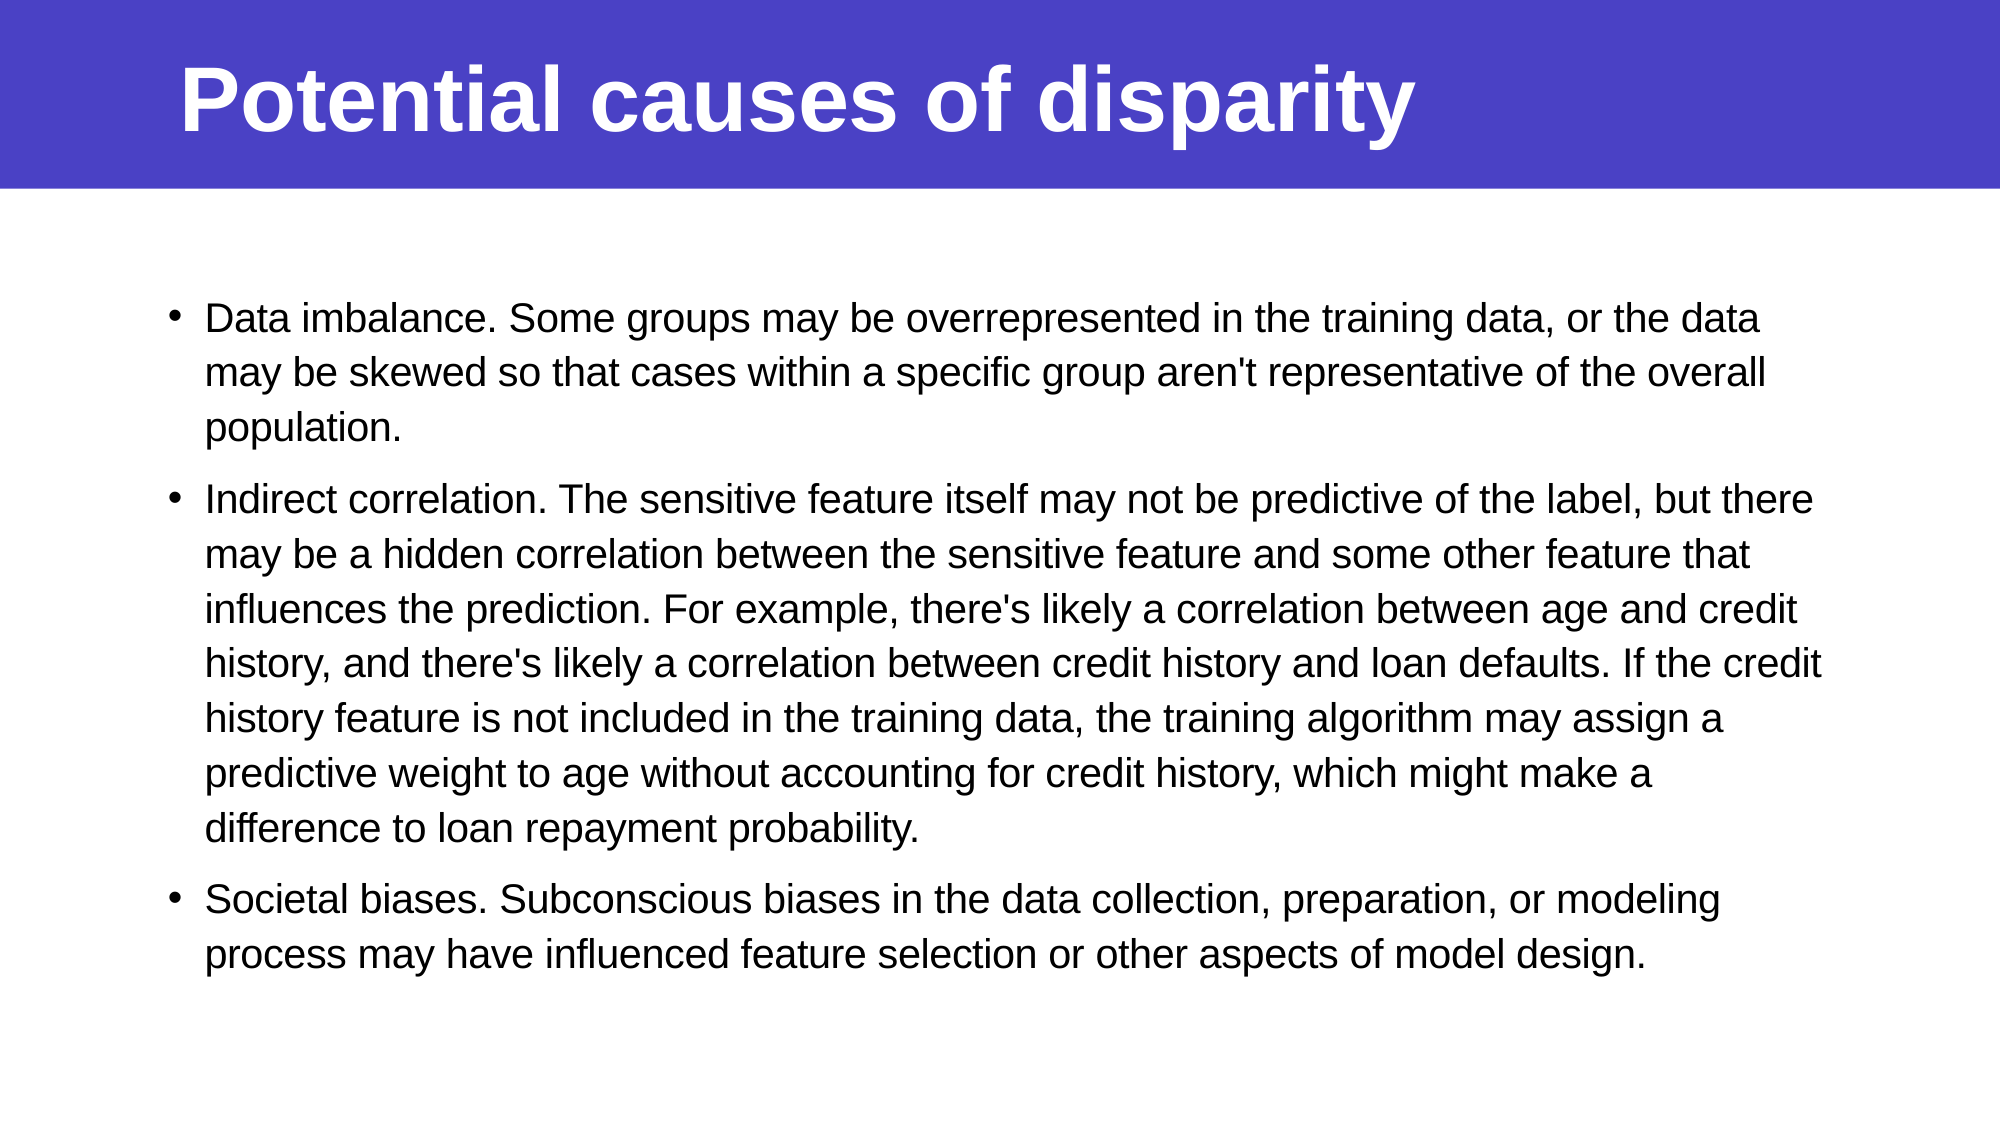

# Potential causes of disparity
Data imbalance. Some groups may be overrepresented in the training data, or the data may be skewed so that cases within a specific group aren't representative of the overall population.
Indirect correlation. The sensitive feature itself may not be predictive of the label, but there may be a hidden correlation between the sensitive feature and some other feature that influences the prediction. For example, there's likely a correlation between age and credit history, and there's likely a correlation between credit history and loan defaults. If the credit history feature is not included in the training data, the training algorithm may assign a predictive weight to age without accounting for credit history, which might make a difference to loan repayment probability.
Societal biases. Subconscious biases in the data collection, preparation, or modeling process may have influenced feature selection or other aspects of model design.